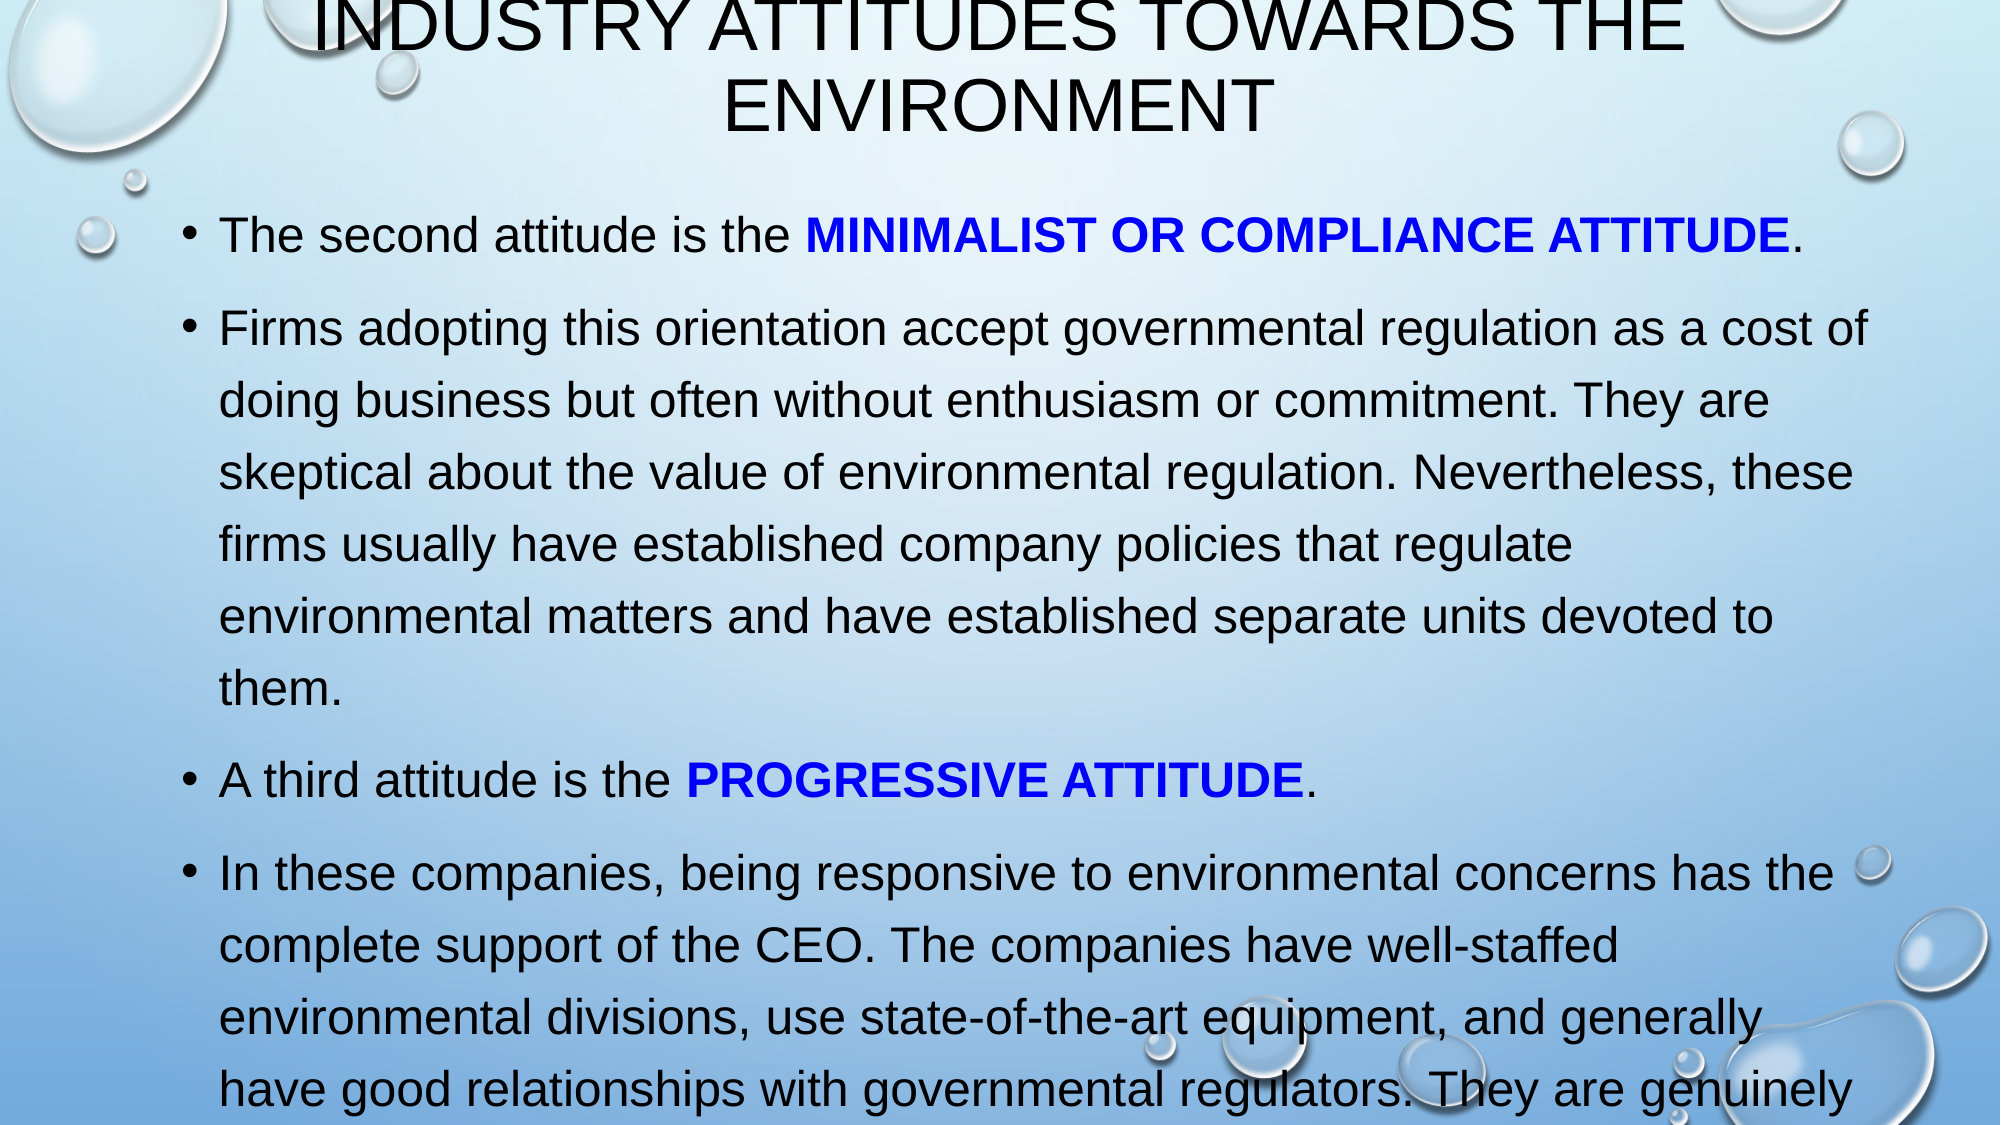

# Industry attitudes towards the environment
The second attitude is the MINIMALIST OR COMPLIANCE ATTITUDE.
Firms adopting this orientation accept governmental regulation as a cost of doing business but often without enthusiasm or commitment. They are skeptical about the value of environmental regulation. Nevertheless, these firms usually have established company policies that regulate environmental matters and have established separate units devoted to them.
A third attitude is the PROGRESSIVE ATTITUDE.
In these companies, being responsive to environmental concerns has the complete support of the CEO. The companies have well-staffed environmental divisions, use state-of-the-art equipment, and generally have good relationships with governmental regulators. They are genuinely committed to environmental protection